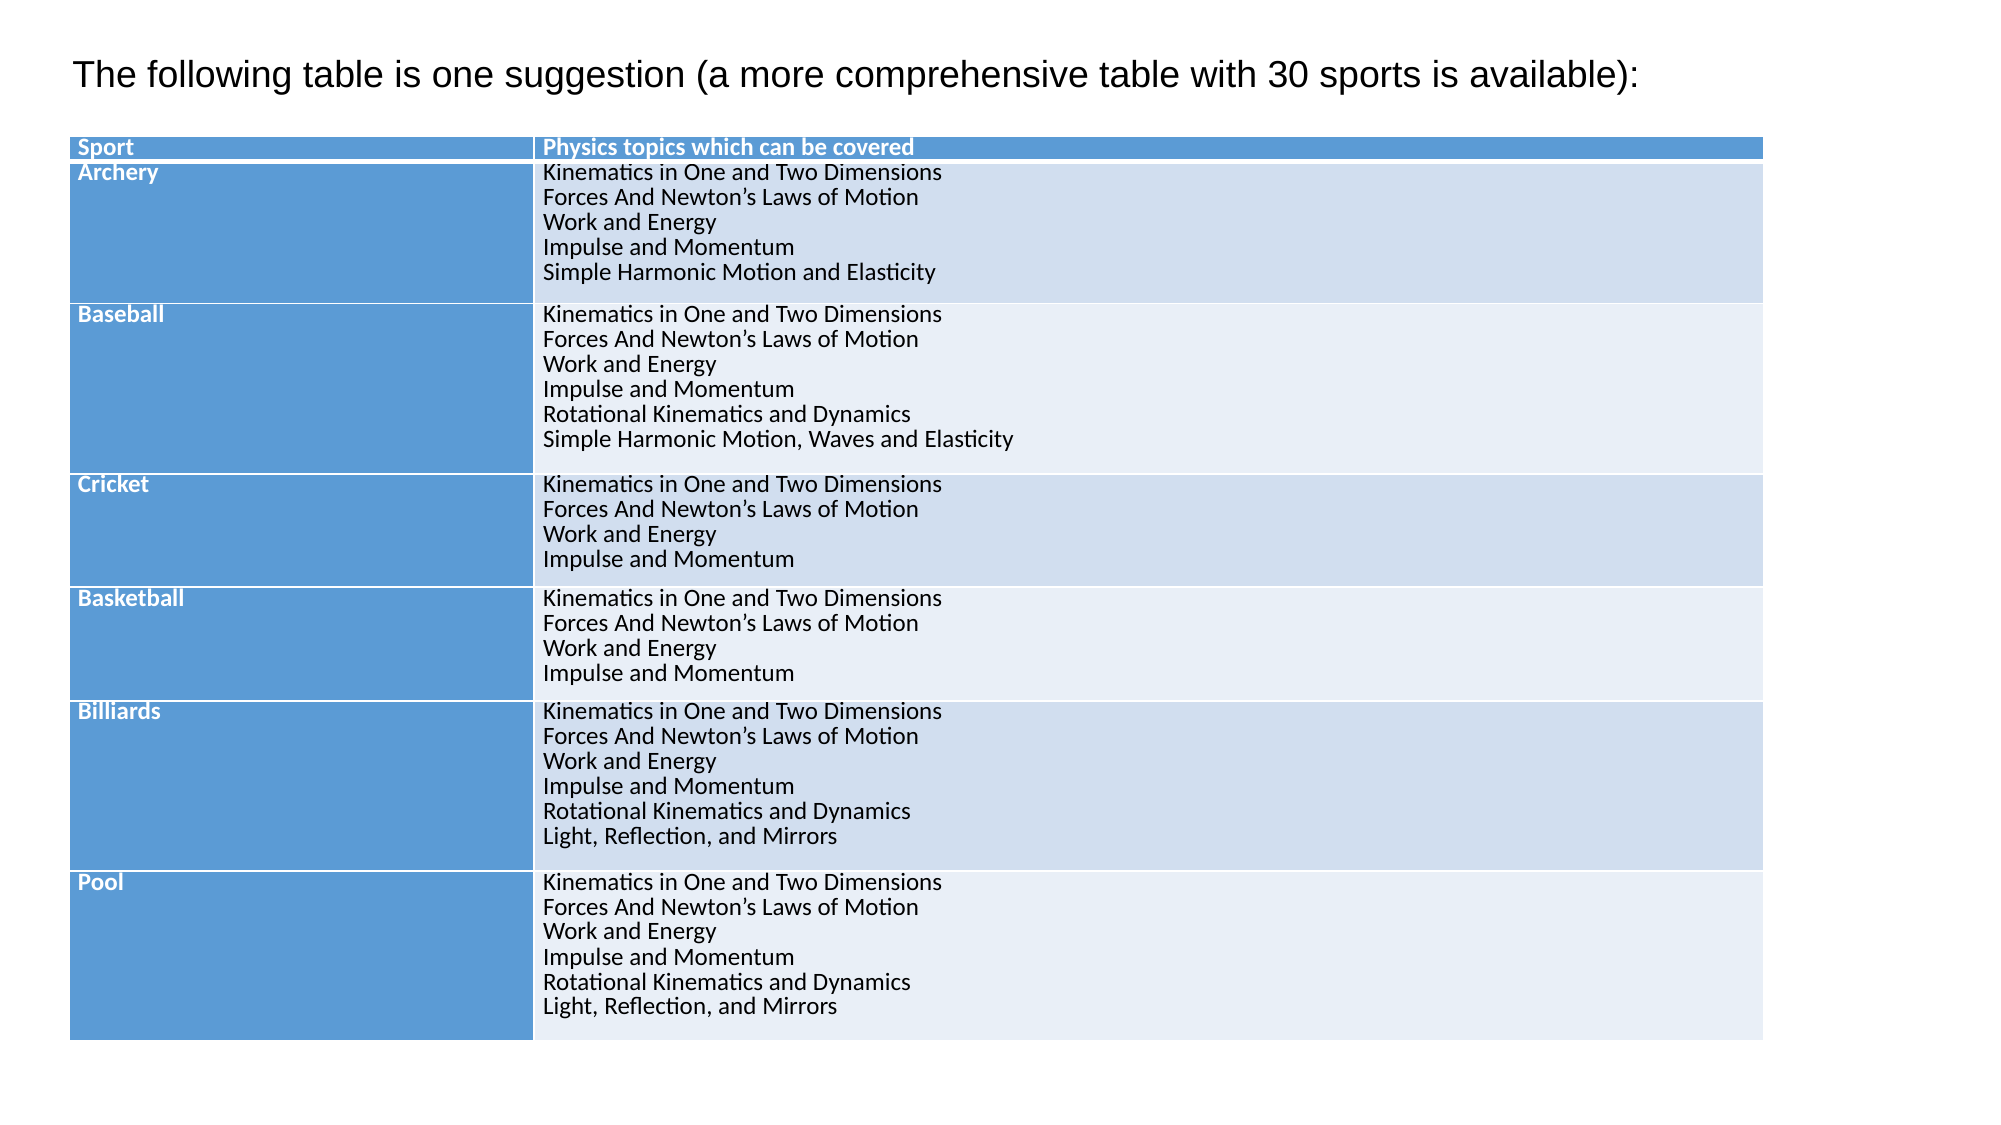

The following table is one suggestion (a more comprehensive table with 30 sports is available):
| Sport | Physics topics which can be covered |
| --- | --- |
| Archery | Kinematics in One and Two Dimensions Forces And Newton’s Laws of Motion Work and Energy Impulse and Momentum Simple Harmonic Motion and Elasticity |
| Baseball | Kinematics in One and Two Dimensions Forces And Newton’s Laws of Motion Work and Energy Impulse and Momentum Rotational Kinematics and Dynamics Simple Harmonic Motion, Waves and Elasticity |
| Cricket | Kinematics in One and Two Dimensions Forces And Newton’s Laws of Motion Work and Energy Impulse and Momentum |
| Basketball | Kinematics in One and Two Dimensions Forces And Newton’s Laws of Motion Work and Energy Impulse and Momentum |
| Billiards | Kinematics in One and Two Dimensions Forces And Newton’s Laws of Motion Work and Energy Impulse and Momentum Rotational Kinematics and Dynamics Light, Reflection, and Mirrors |
| Pool | Kinematics in One and Two Dimensions Forces And Newton’s Laws of Motion Work and Energy Impulse and Momentum Rotational Kinematics and Dynamics Light, Reflection, and Mirrors |